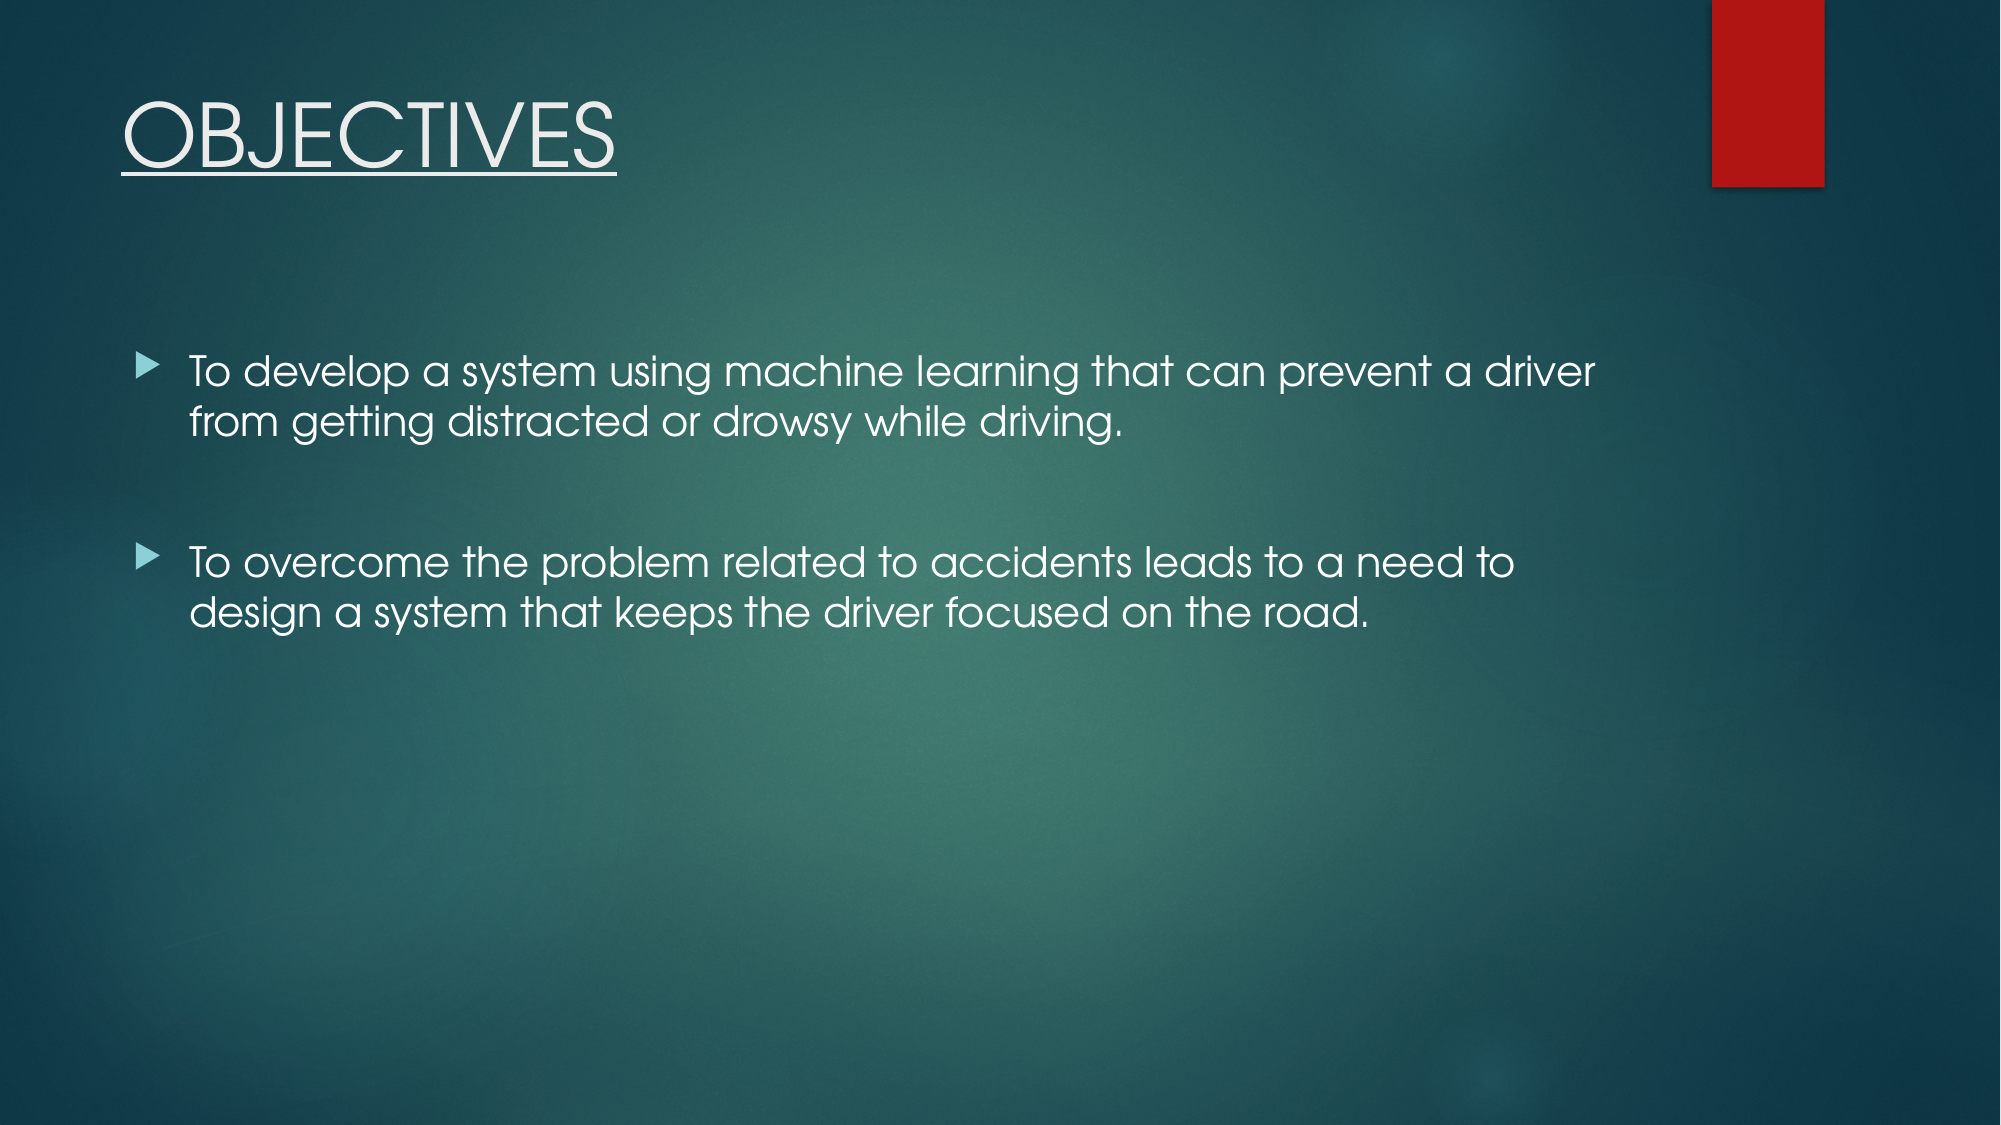

# OBJECTIVES
To develop a system using machine learning that can prevent a driver from getting distracted or drowsy while driving.

To overcome the problem related to accidents leads to a need to design a system that keeps the driver focused on the road.